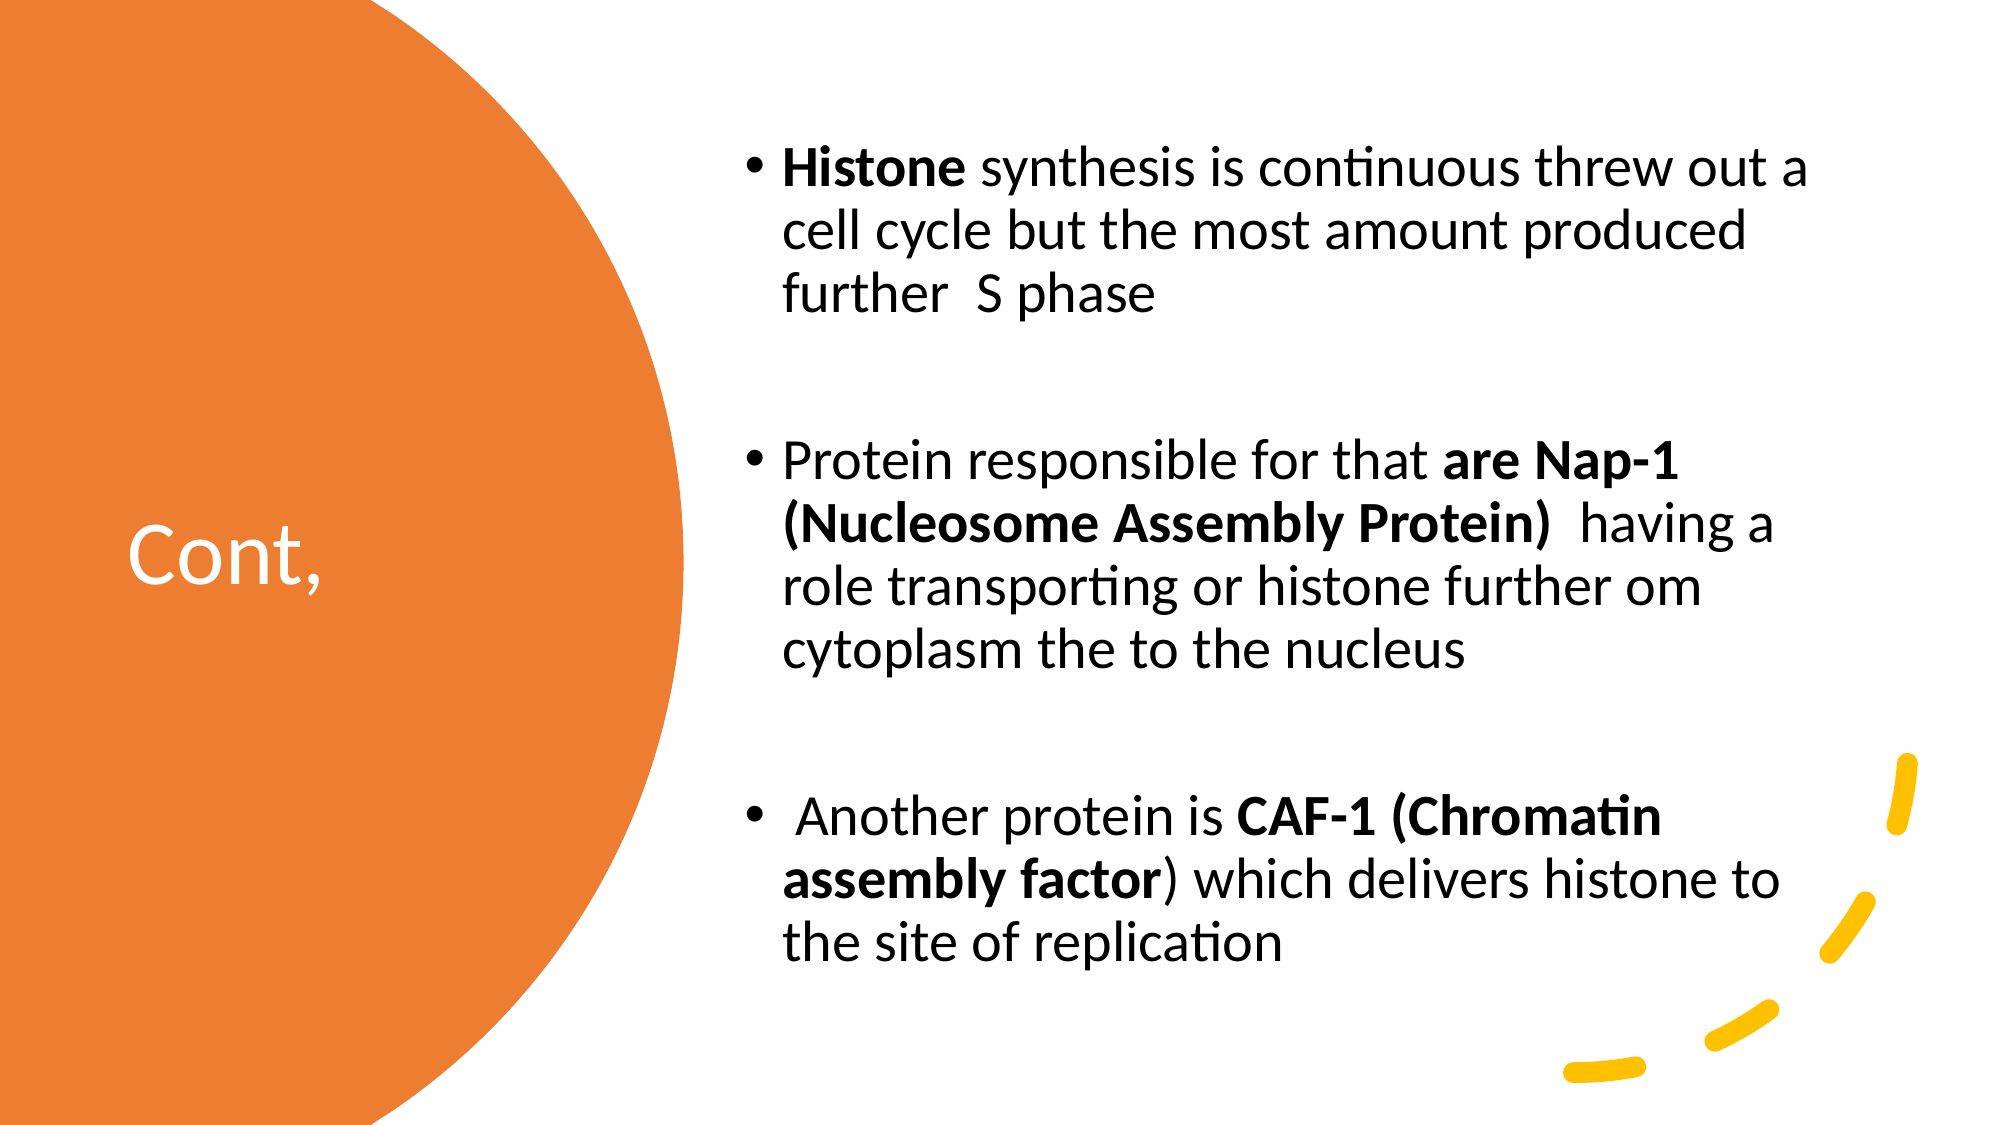

Histone synthesis is continuous threw out a cell cycle but the most amount produced further  S phase

Protein responsible for that are Nap-1 (Nucleosome Assembly Protein)  having a role transporting or histone further om cytoplasm the to the nucleus

 Another protein is CAF-1 (Chromatin assembly factor) which delivers histone to the site of replication
# Cont,